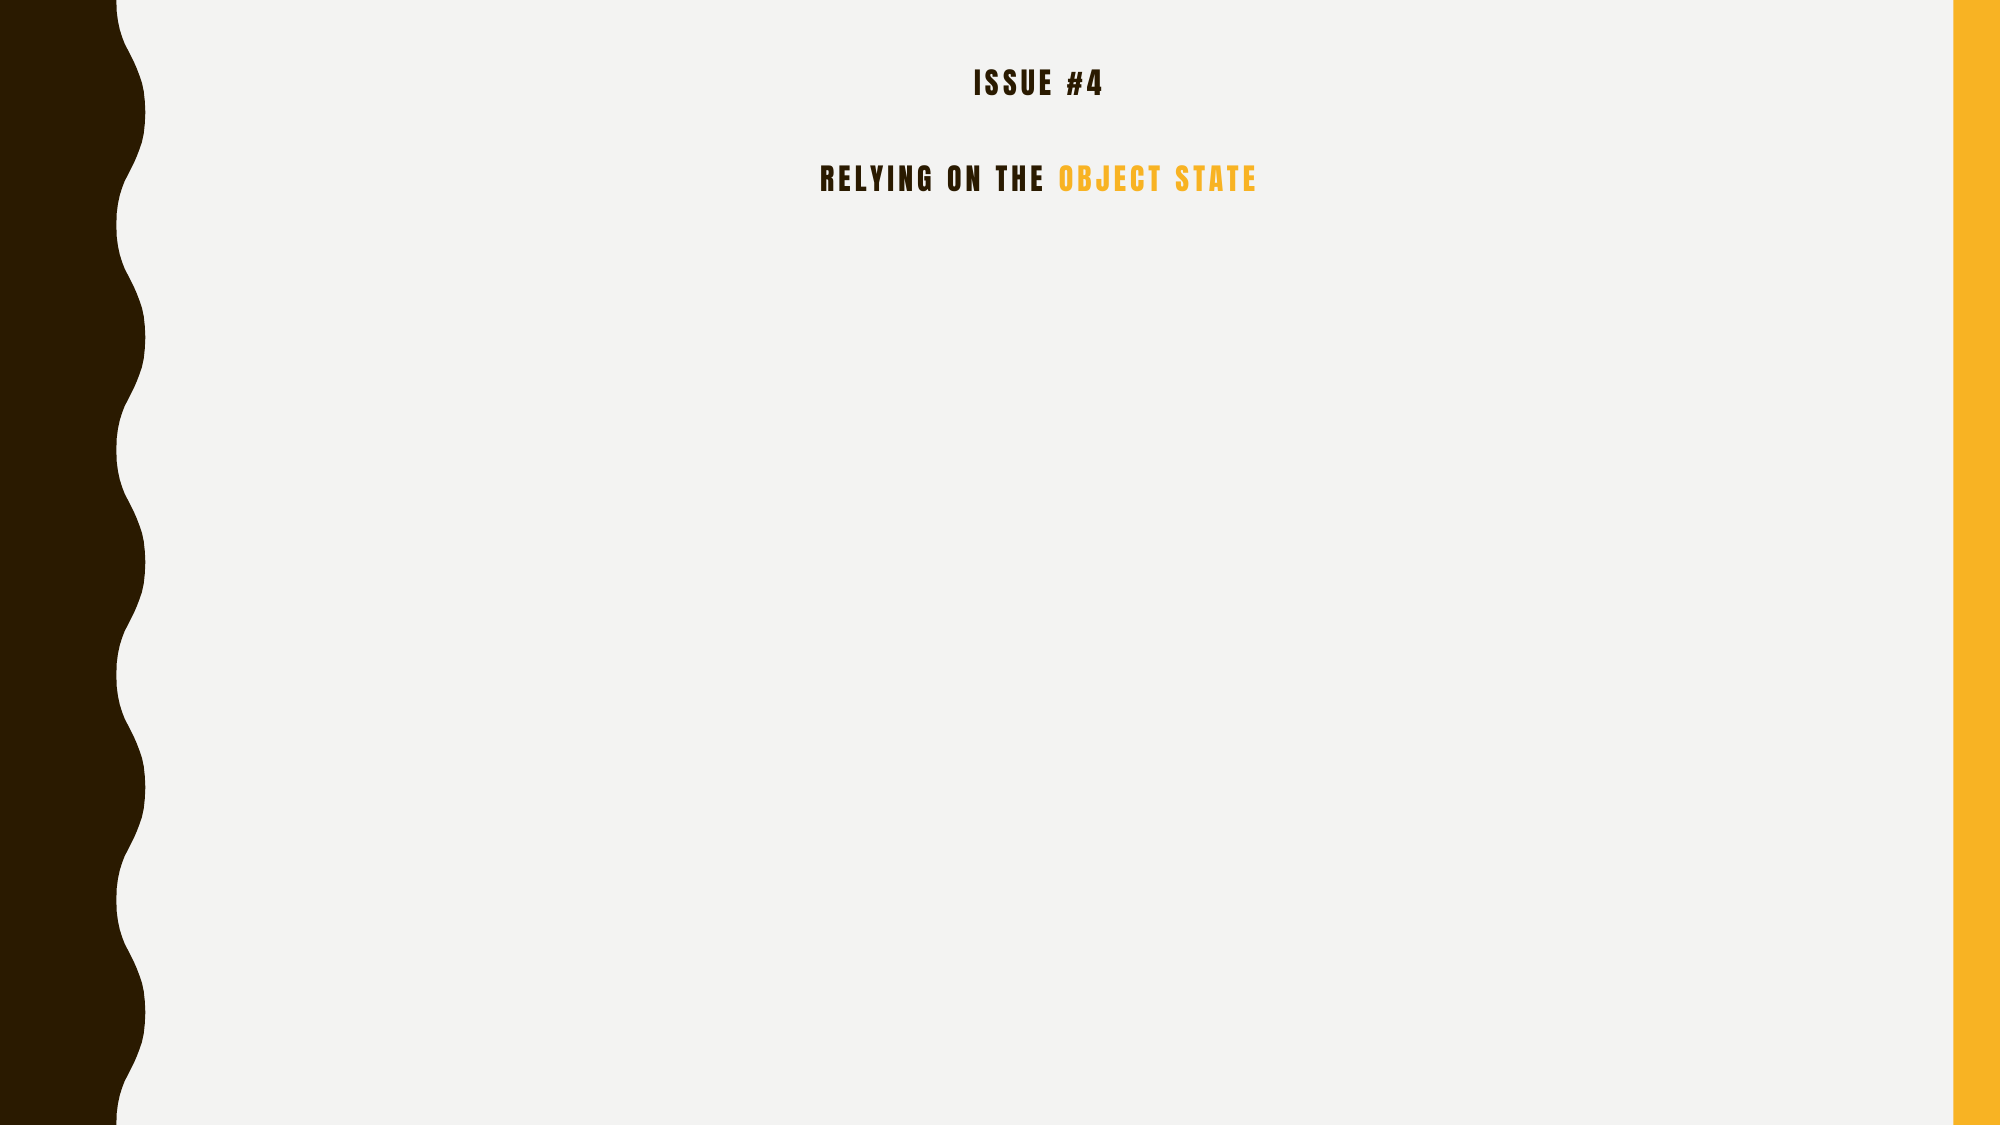

# Issue #4 Relying on the object state